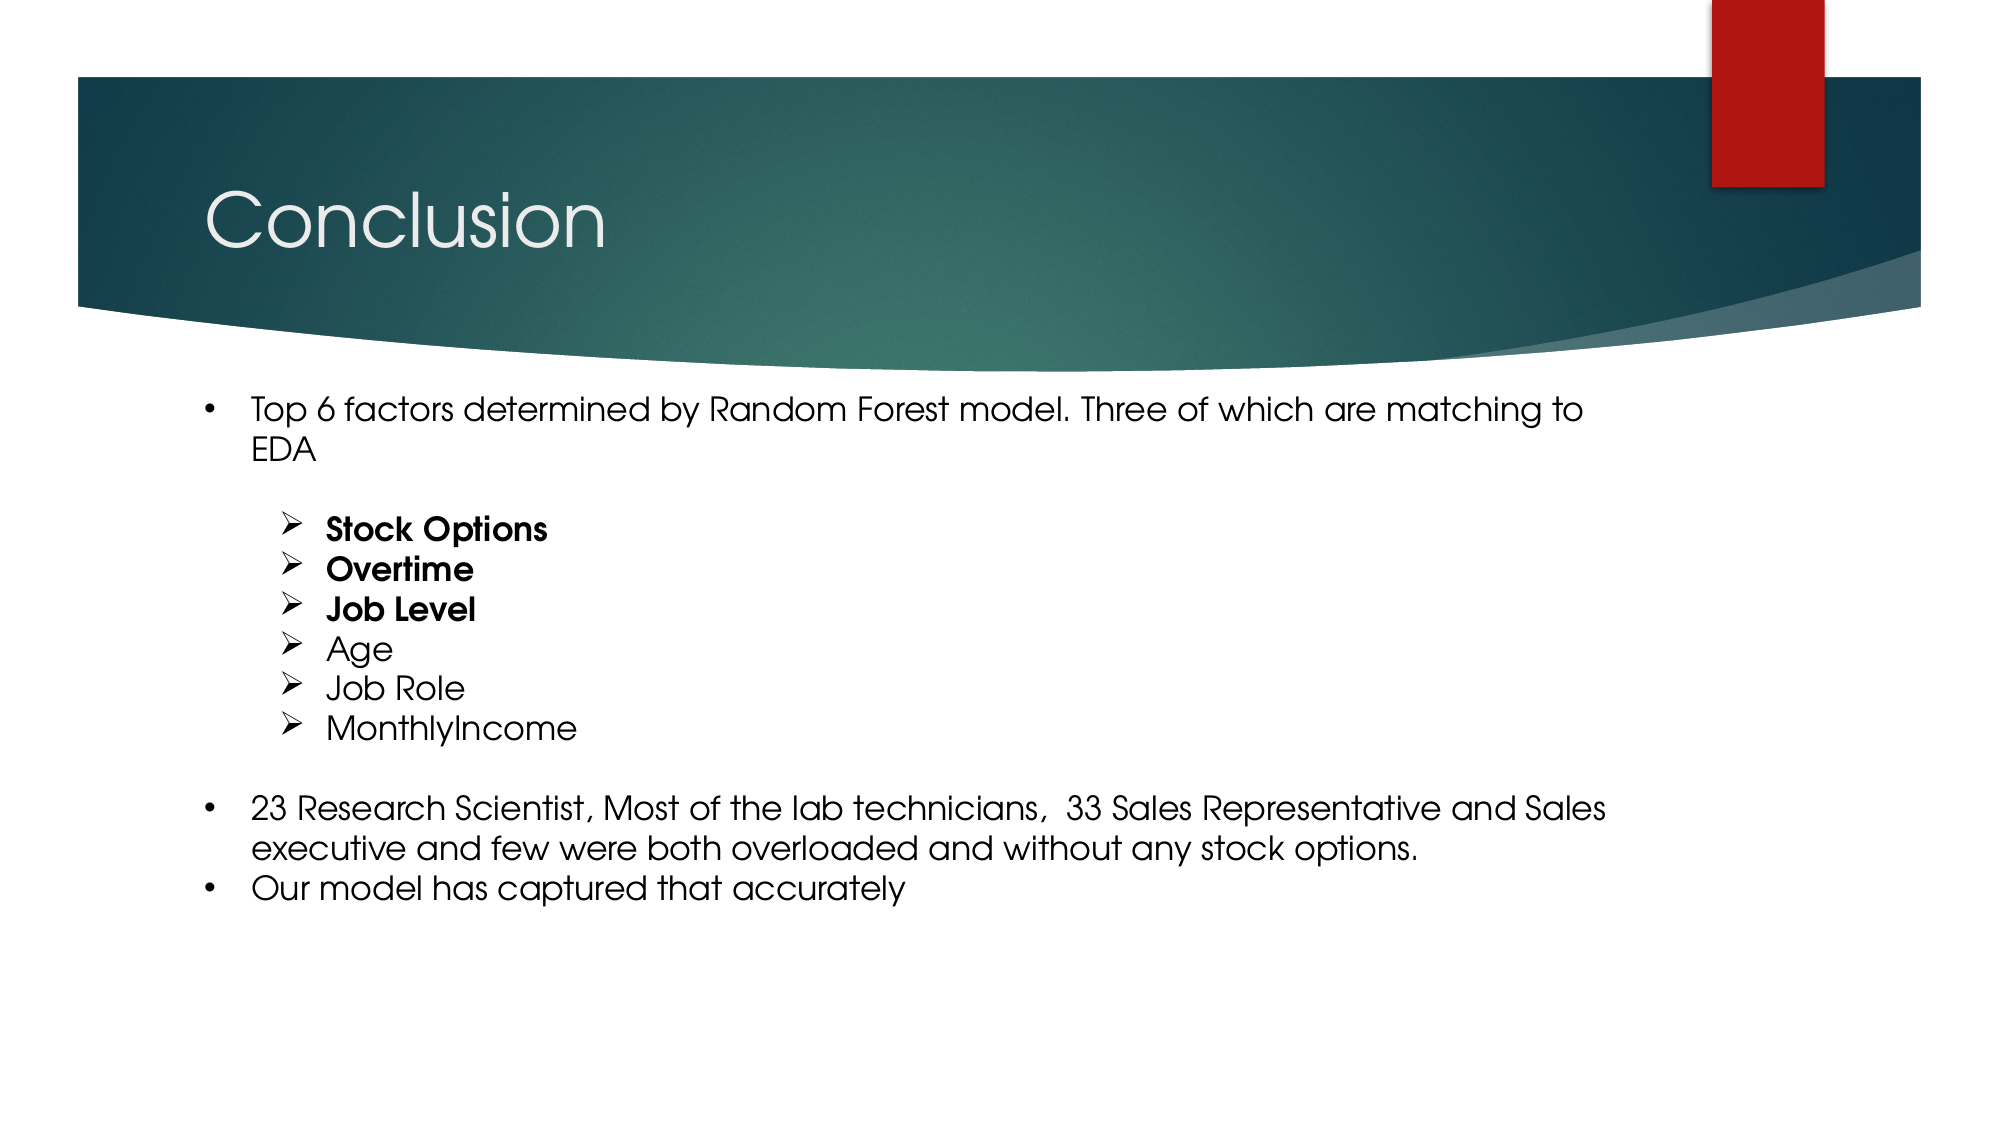

# Conclusion
Top 6 factors determined by Random Forest model. Three of which are matching to EDA

Stock Options
Overtime
Job Level
Age
Job Role
MonthlyIncome

23 Research Scientist, Most of the lab technicians,  33 Sales Representative and Sales executive and few were both overloaded and without any stock options.
Our model has captured that accurately